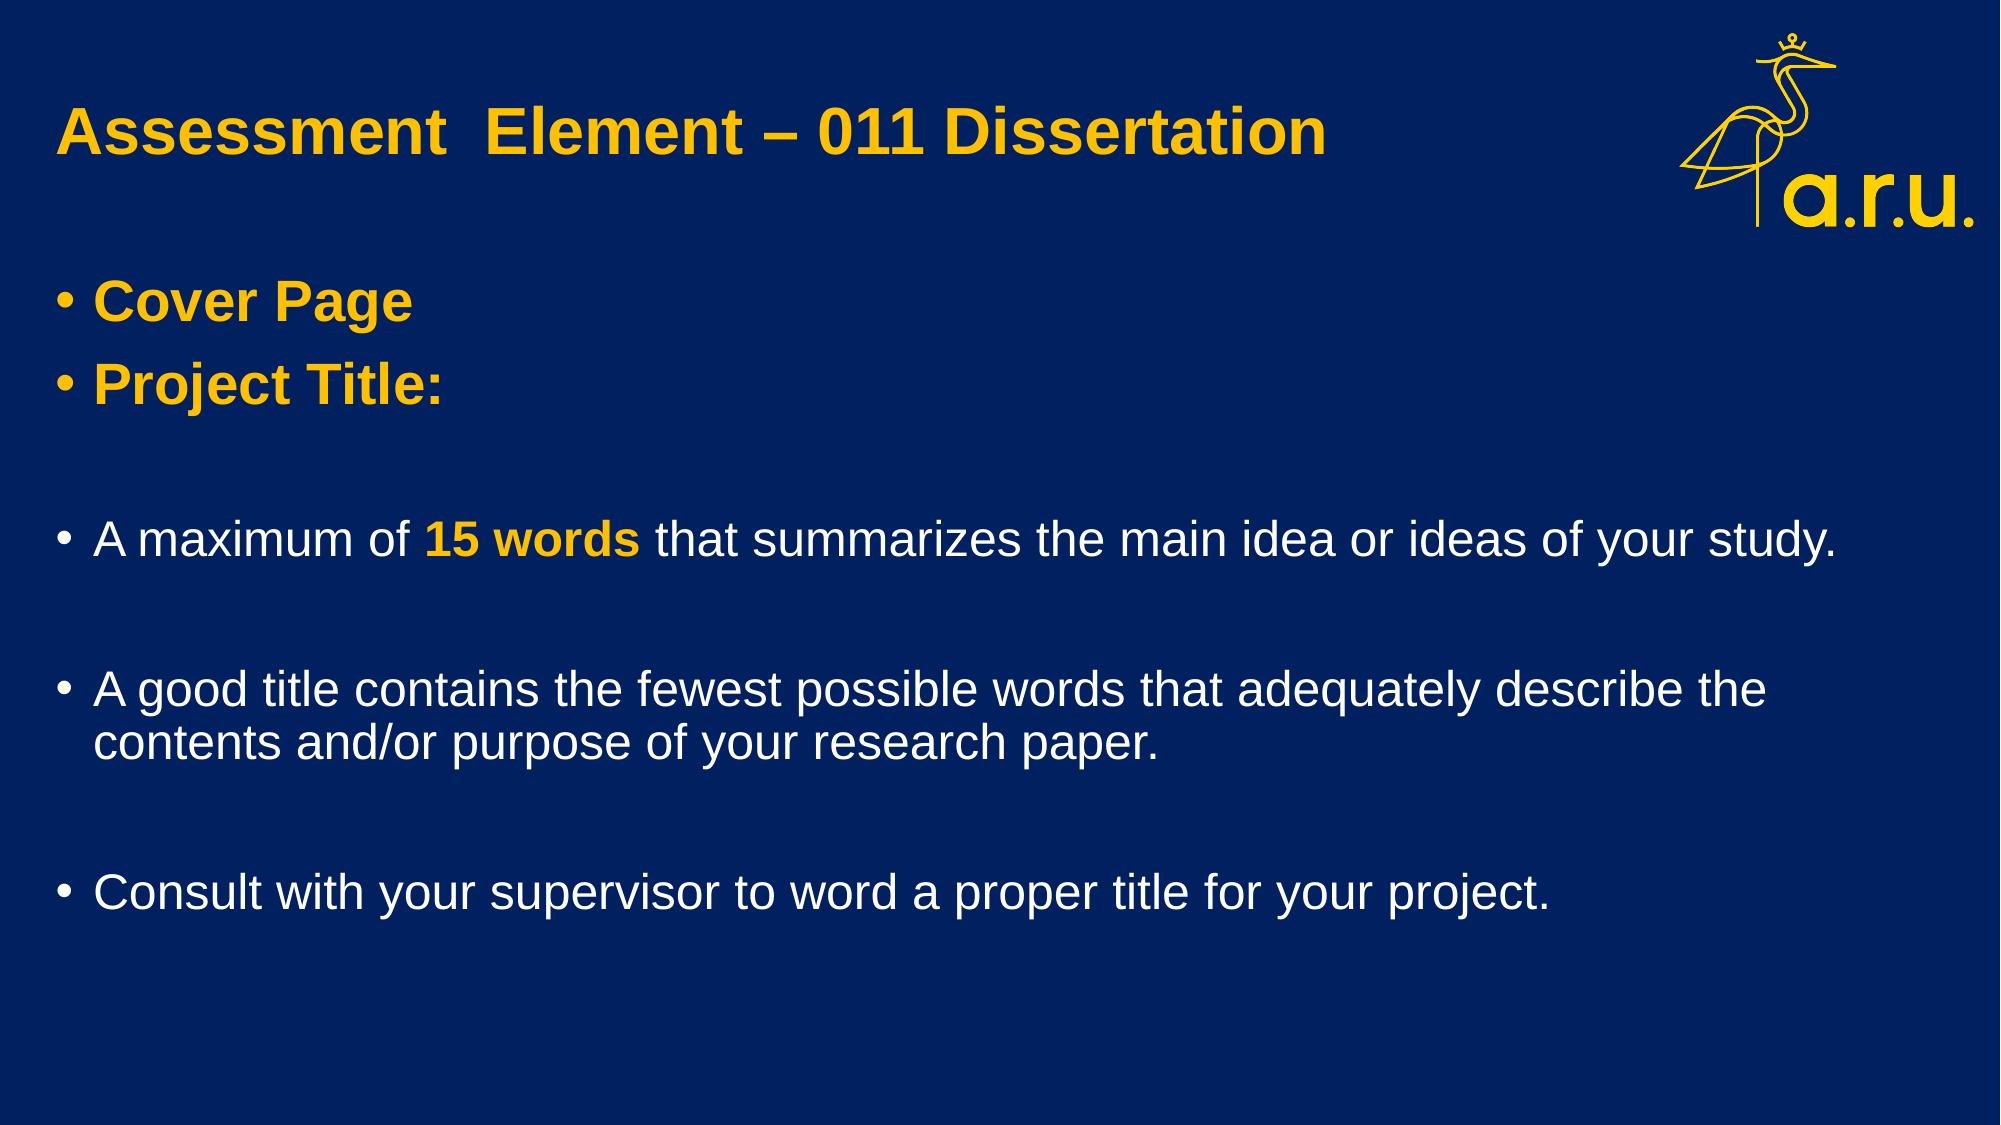

# Assessment  Element – 011 Dissertation
Cover Page
Project Title:

A maximum of 15 words that summarizes the main idea or ideas of your study.

A good title contains the fewest possible words that adequately describe the contents and/or purpose of your research paper.

Consult with your supervisor to word a proper title for your project.